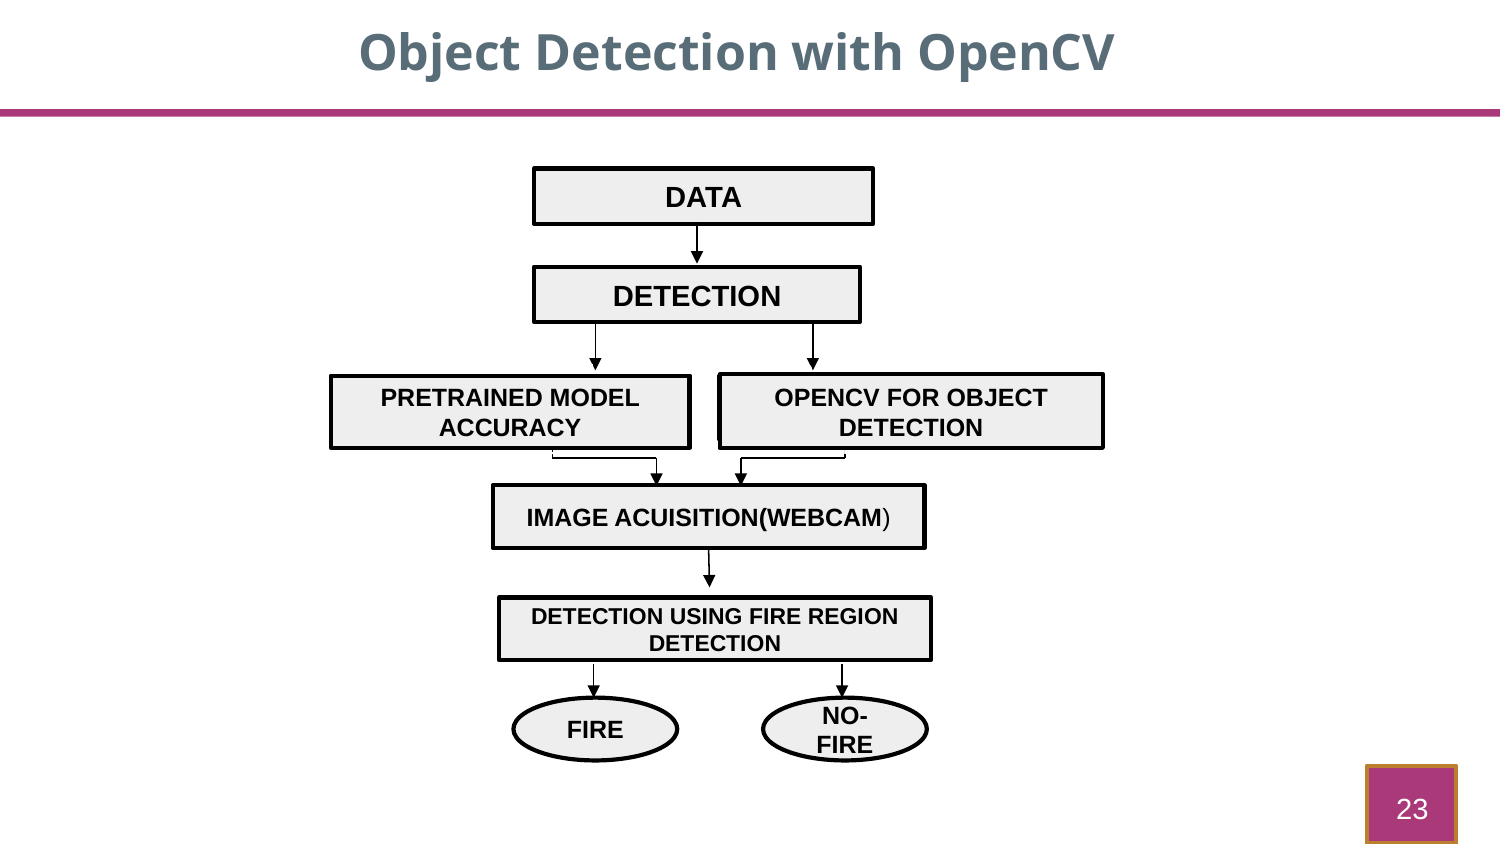

Object Detection with OpenCV
DATA
DETECTION
OPENCV FOR OBJECT DETECTION
PRETRAINED MODEL ACCURACY
TAKING PREVIOUS PRETRAINED MODEL ACCURACY
OPENCV FOR OBJECT DETECTION
TAKING PREVIOUS PRETRAINED MODEL ACCURACY
OPENCV FOR OBJECT DETECTION
IMAGE ACUISITION(WEBCAM)
DETECTION USING FIRE REGION DETECTION
FIRE
NO-FIRE

23